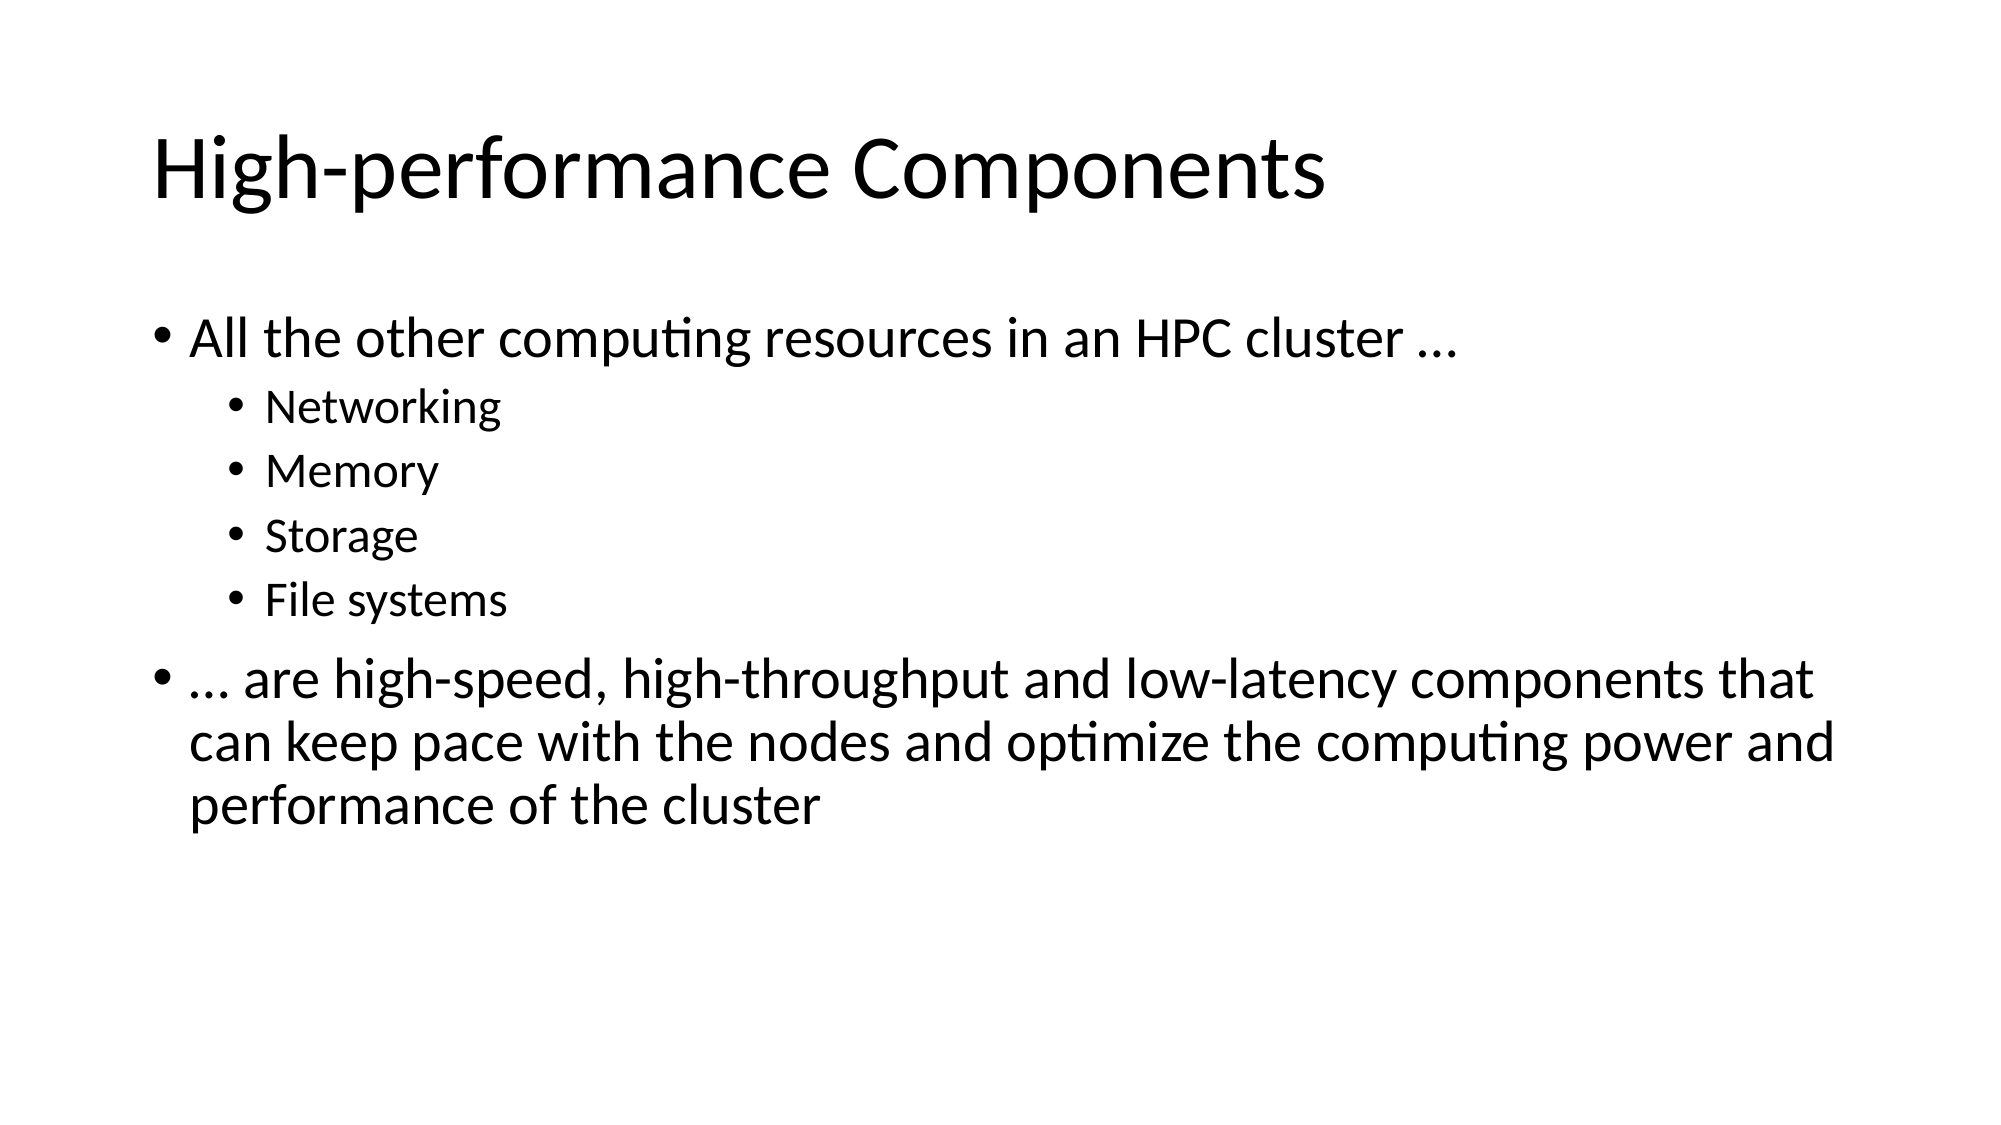

# High-performance Components
All the other computing resources in an HPC cluster …
Networking
Memory
Storage
File systems
… are high-speed, high-throughput and low-latency components that can keep pace with the nodes and optimize the computing power and performance of the cluster